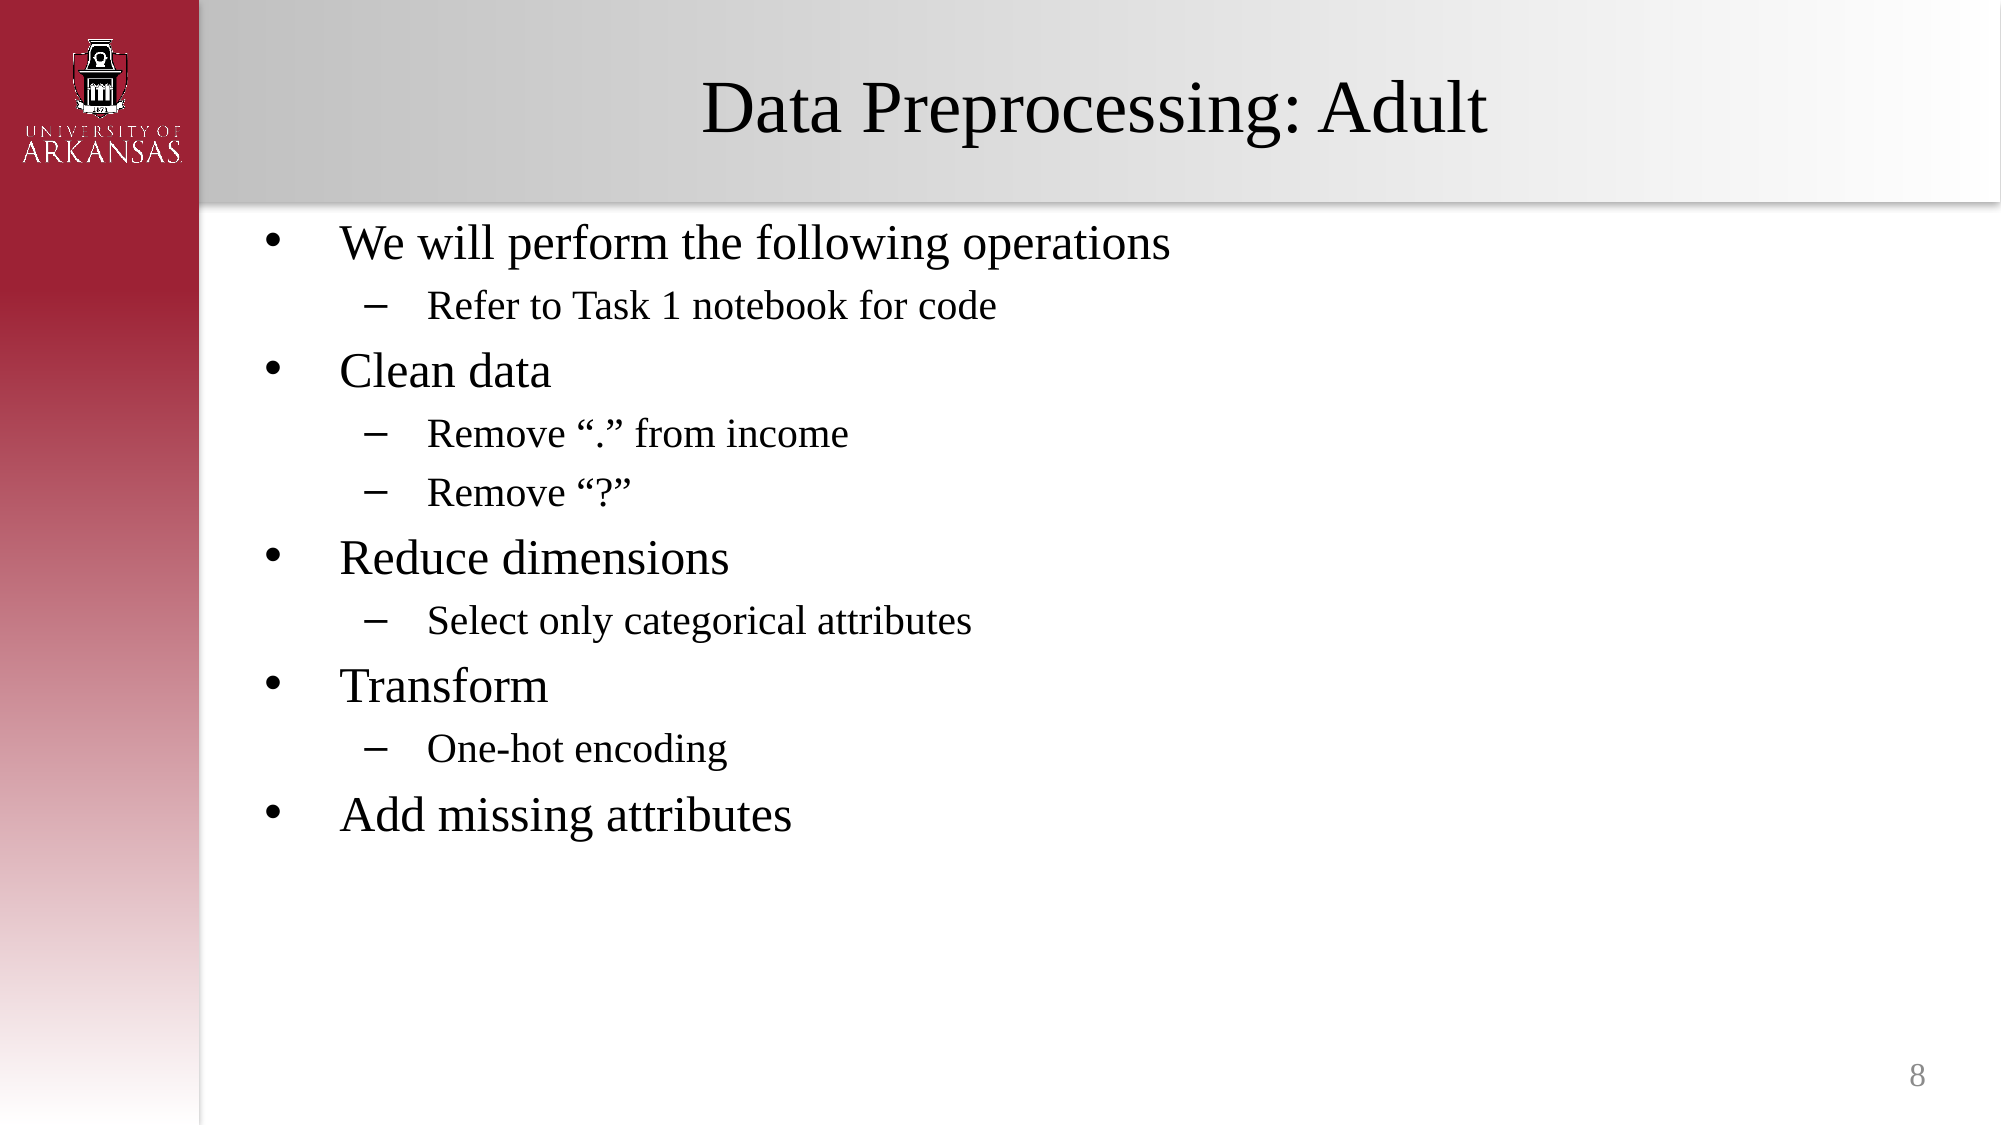

# Data Preprocessing: Adult
We will perform the following operations
Refer to Task 1 notebook for code
Clean data
Remove “.” from income
Remove “?”
Reduce dimensions
Select only categorical attributes
Transform
One-hot encoding
Add missing attributes
8